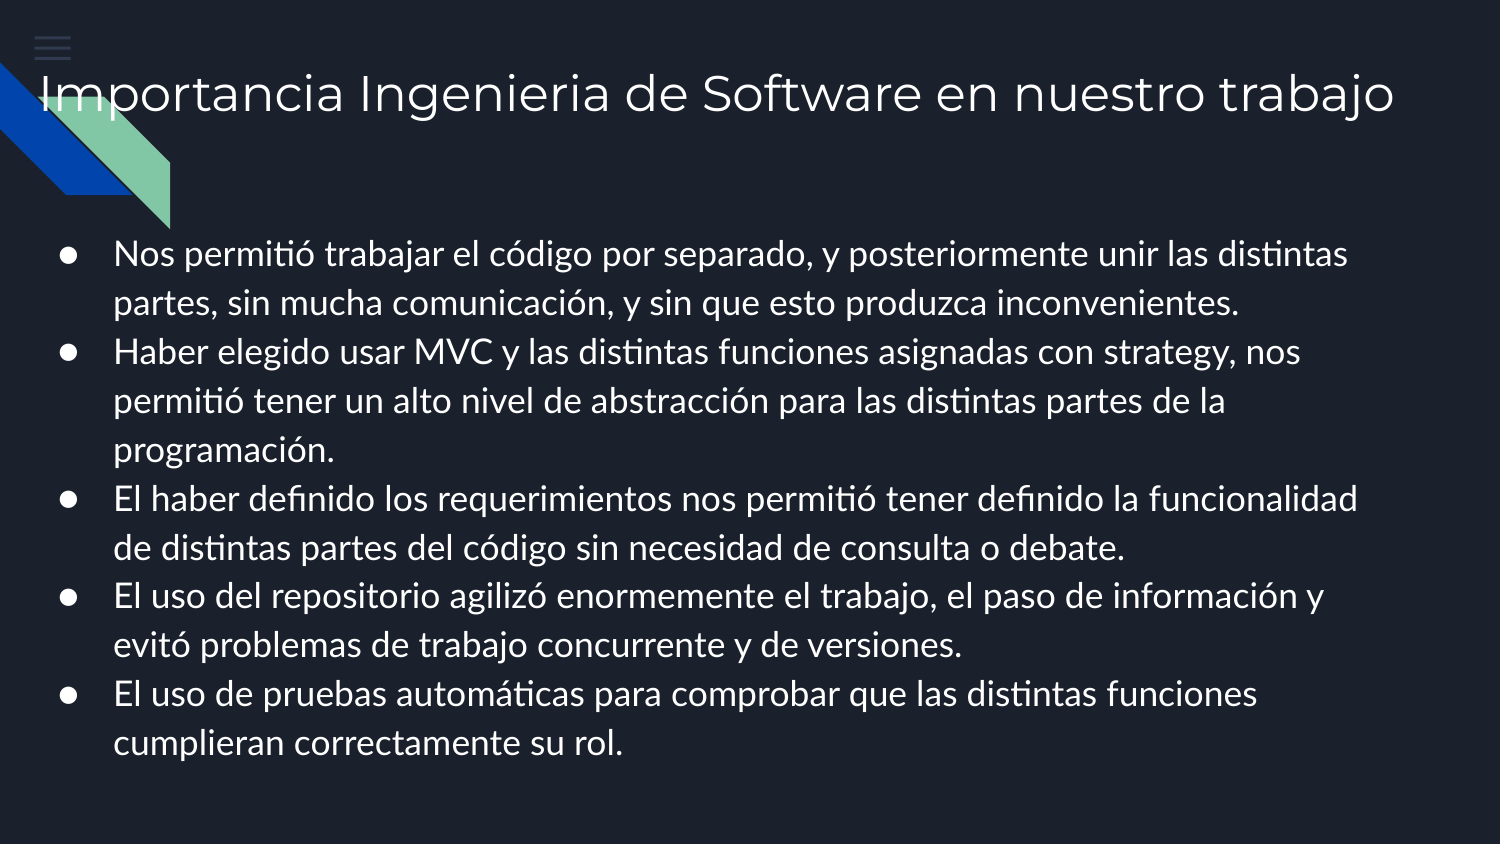

# Importancia Ingenieria de Software en nuestro trabajo
Nos permitió trabajar el código por separado, y posteriormente unir las distintas partes, sin mucha comunicación, y sin que esto produzca inconvenientes.
Haber elegido usar MVC y las distintas funciones asignadas con strategy, nos permitió tener un alto nivel de abstracción para las distintas partes de la programación.
El haber definido los requerimientos nos permitió tener definido la funcionalidad de distintas partes del código sin necesidad de consulta o debate.
El uso del repositorio agilizó enormemente el trabajo, el paso de información y evitó problemas de trabajo concurrente y de versiones.
El uso de pruebas automáticas para comprobar que las distintas funciones cumplieran correctamente su rol.